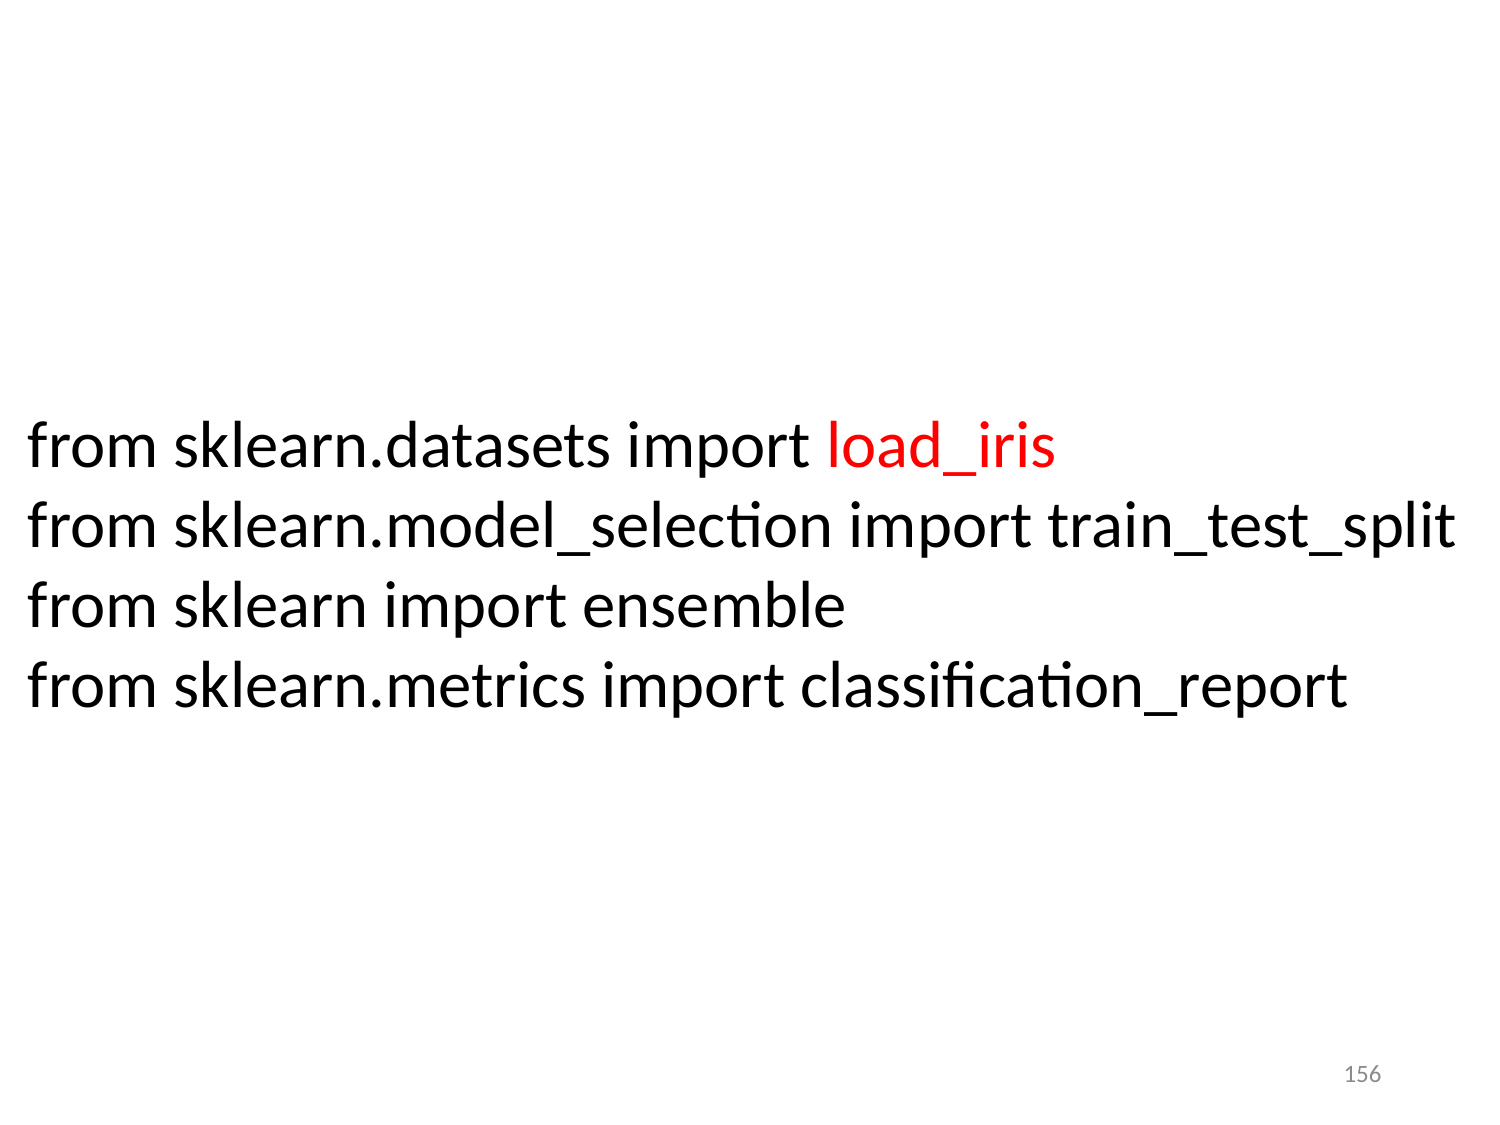

from sklearn.datasets import load_iris
from sklearn.model_selection import train_test_split
from sklearn import ensemble
from sklearn.metrics import classification_report
156